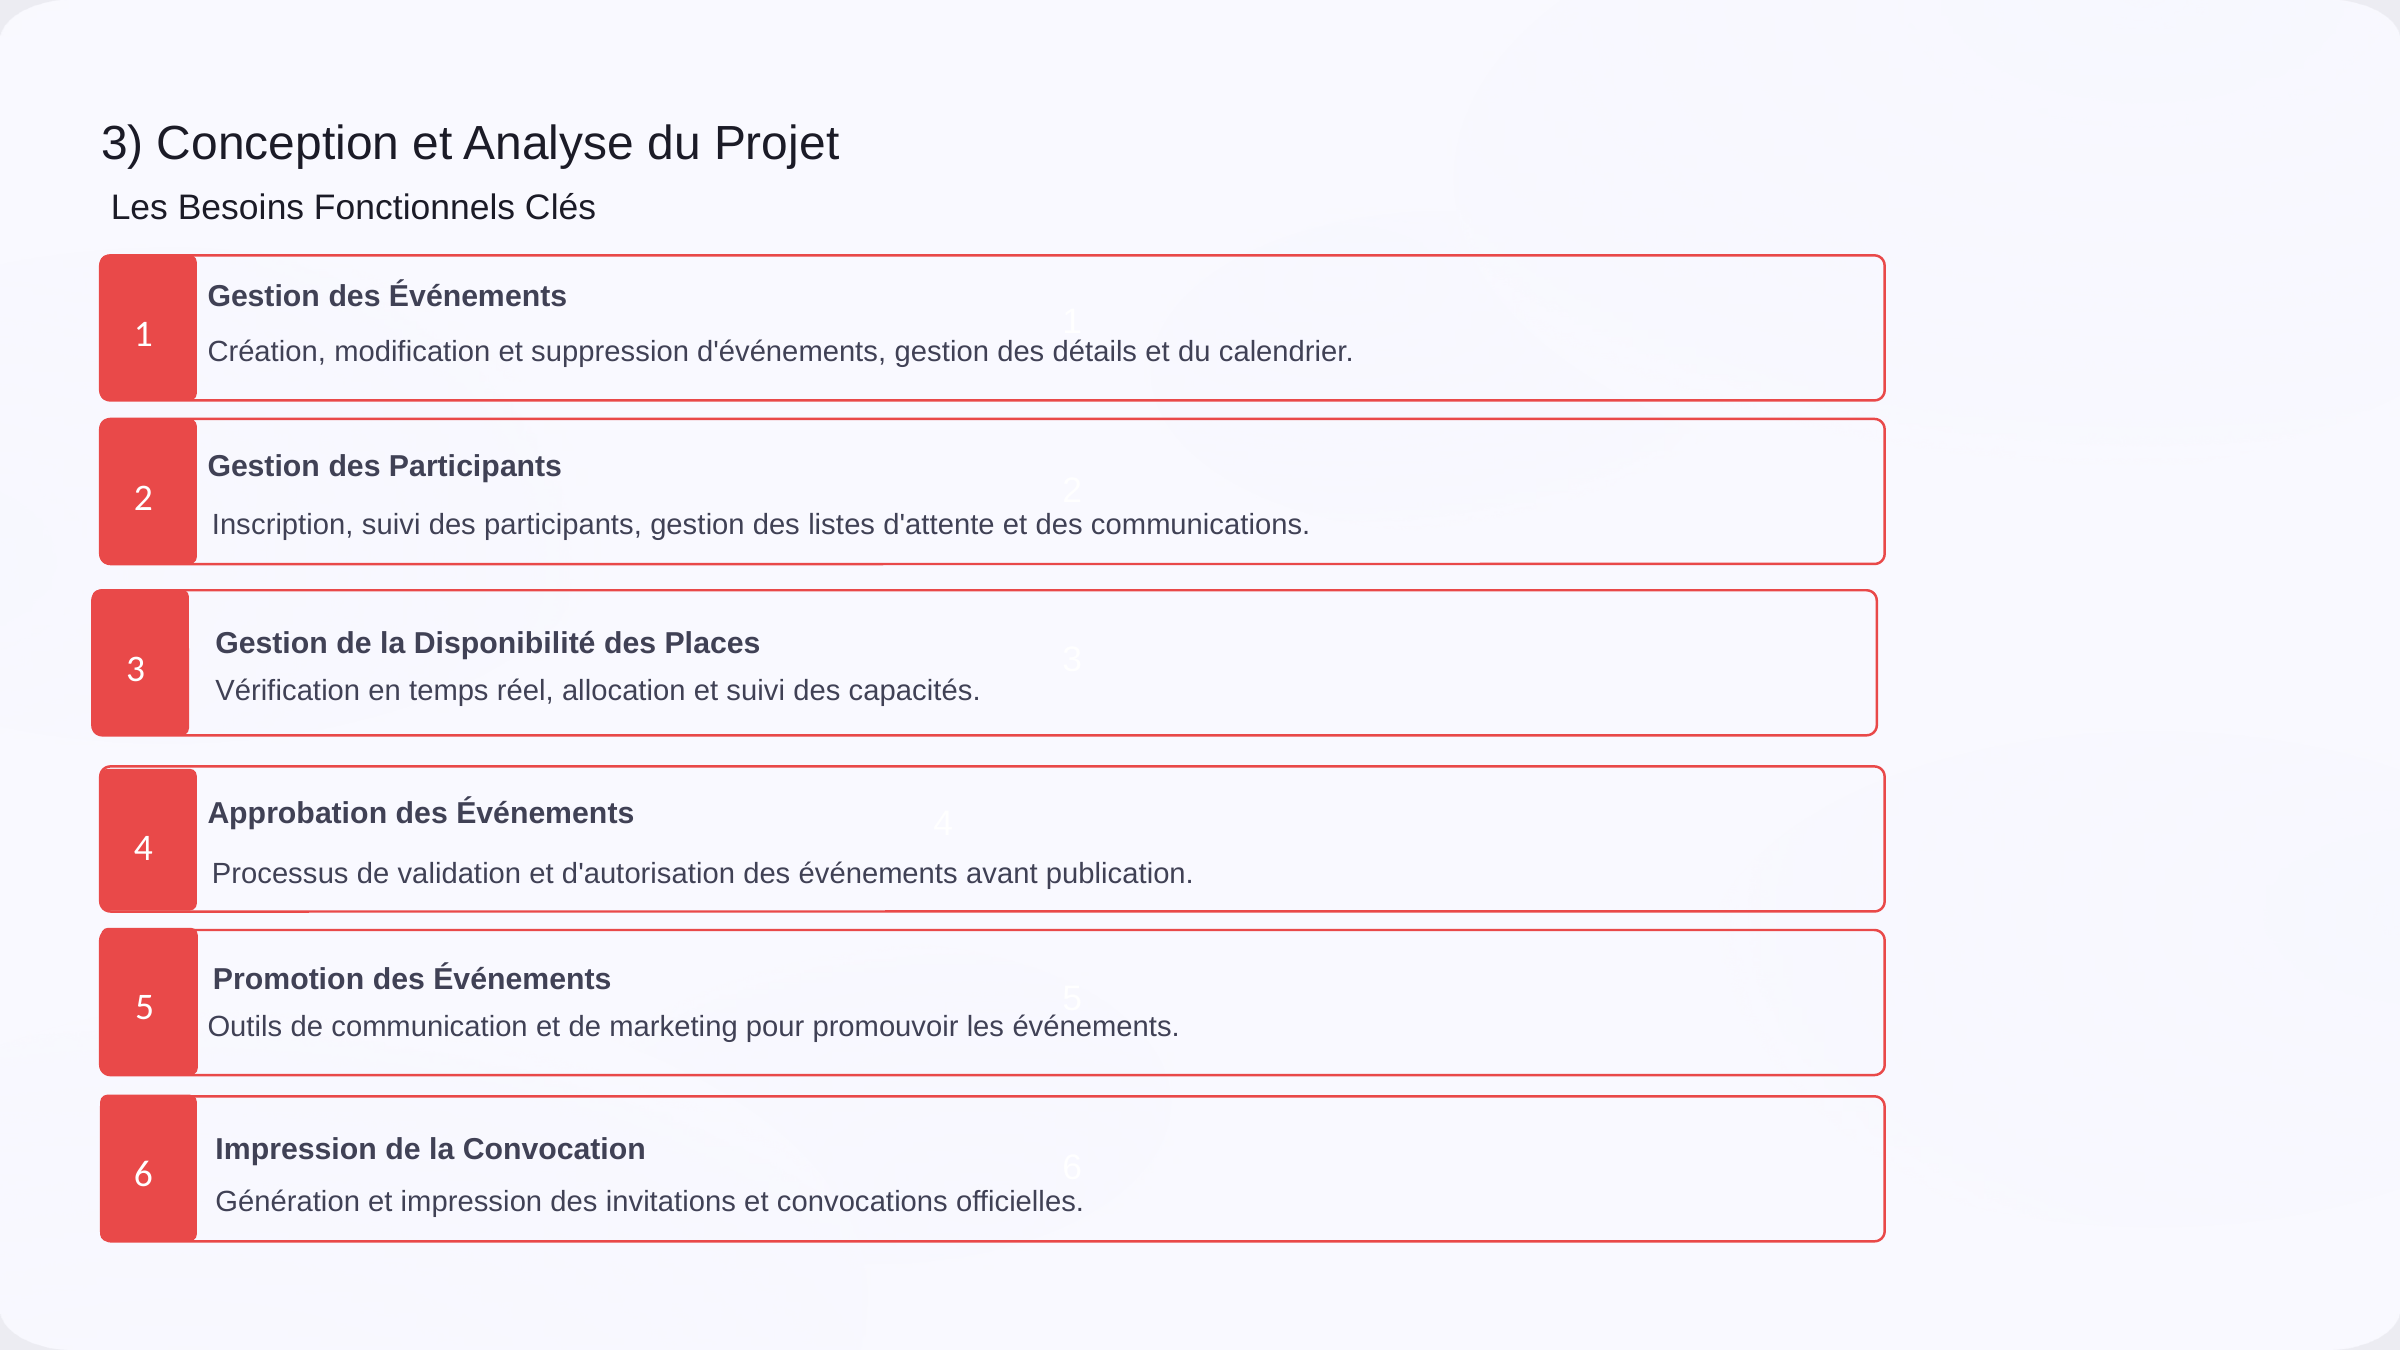

3) Conception et Analyse du Projet
 Les Besoins Fonctionnels Clés

  1

Gestion des Événements
1
Création, modification et suppression d'événements, gestion des détails et du calendrier.

  2

Gestion des Participants
2
Inscription, suivi des participants, gestion des listes d'attente et des communications.

  3

Gestion de la Disponibilité des Places
3
Vérification en temps réel, allocation et suivi des capacités.

  4
Approbation des Événements
4
Processus de validation et d'autorisation des événements avant publication.

  5

Promotion des Événements
5
Outils de communication et de marketing pour promouvoir les événements.

  6

Impression de la Convocation
6
Génération et impression des invitations et convocations officielles.